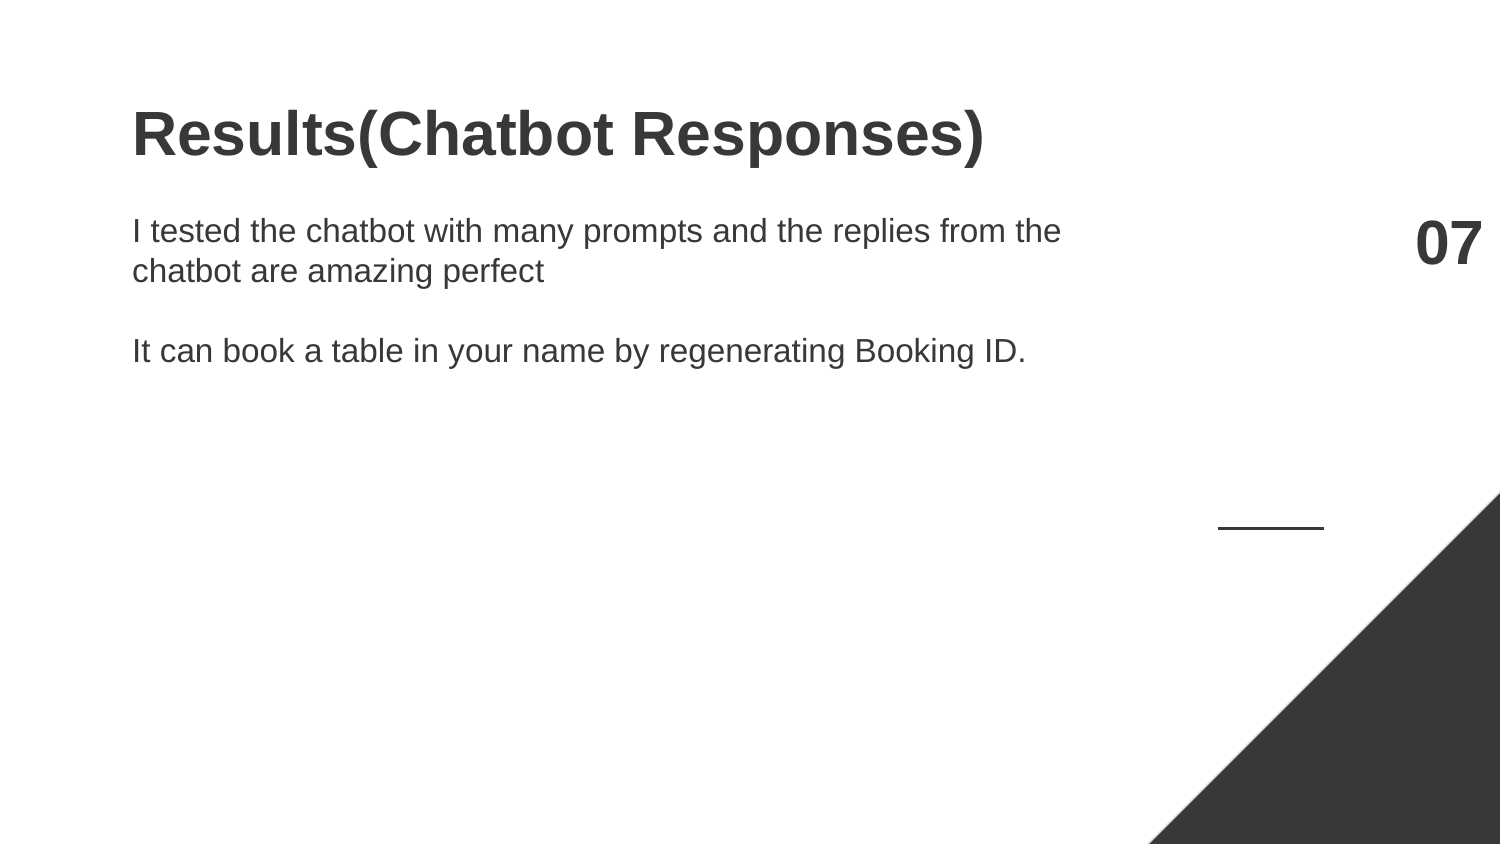

# Results(Chatbot Responses)
07
I tested the chatbot with many prompts and the replies from the chatbot are amazing perfect

It can book a table in your name by regenerating Booking ID.